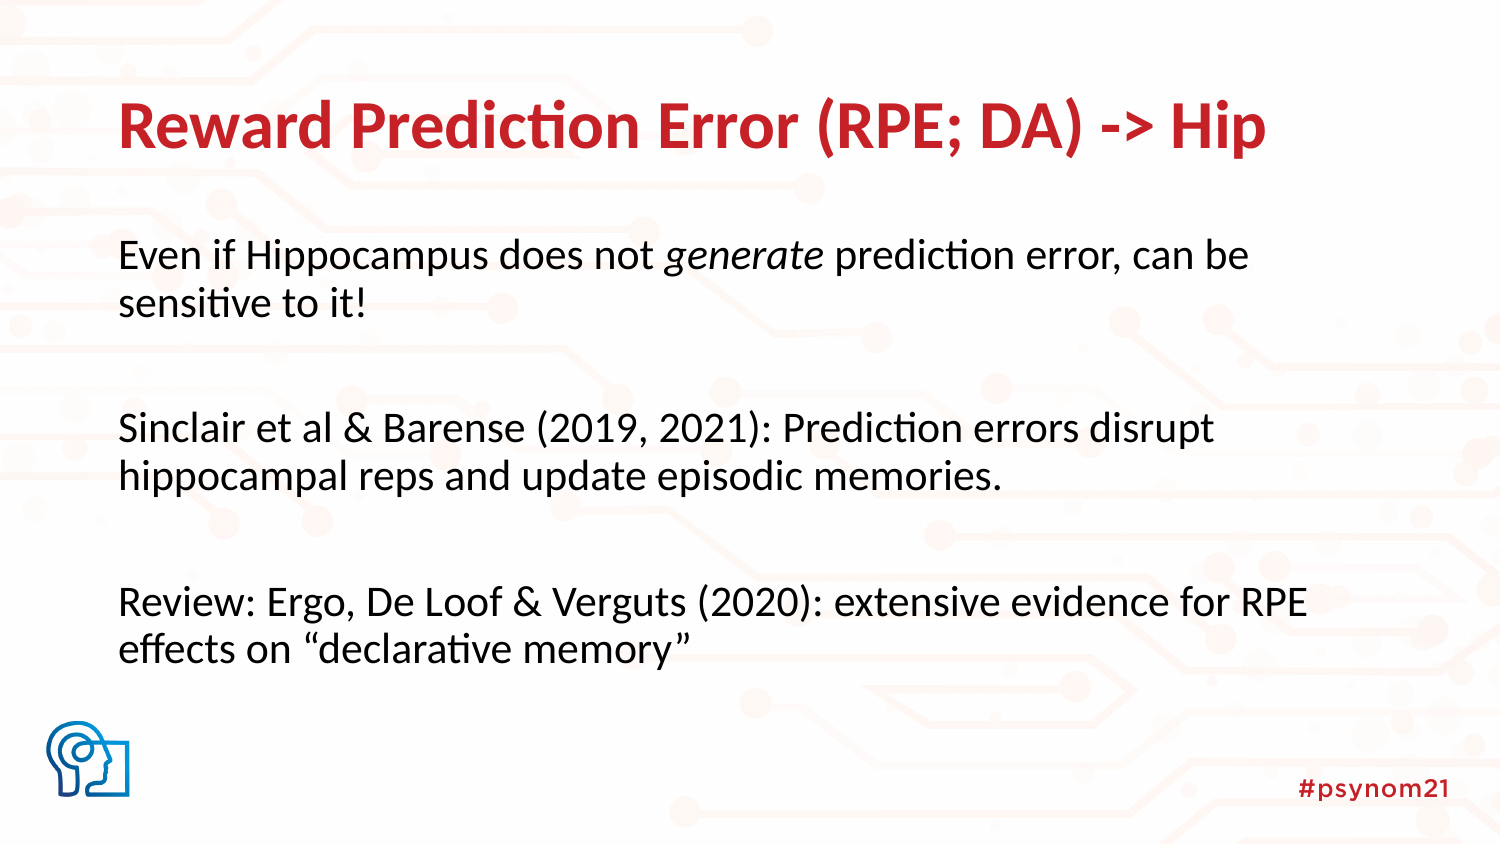

# Reward Prediction Error (RPE; DA) -> Hip
Even if Hippocampus does not generate prediction error, can be sensitive to it!

Sinclair et al & Barense (2019, 2021): Prediction errors disrupt hippocampal reps and update episodic memories.

Review: Ergo, De Loof & Verguts (2020): extensive evidence for RPE effects on “declarative memory”